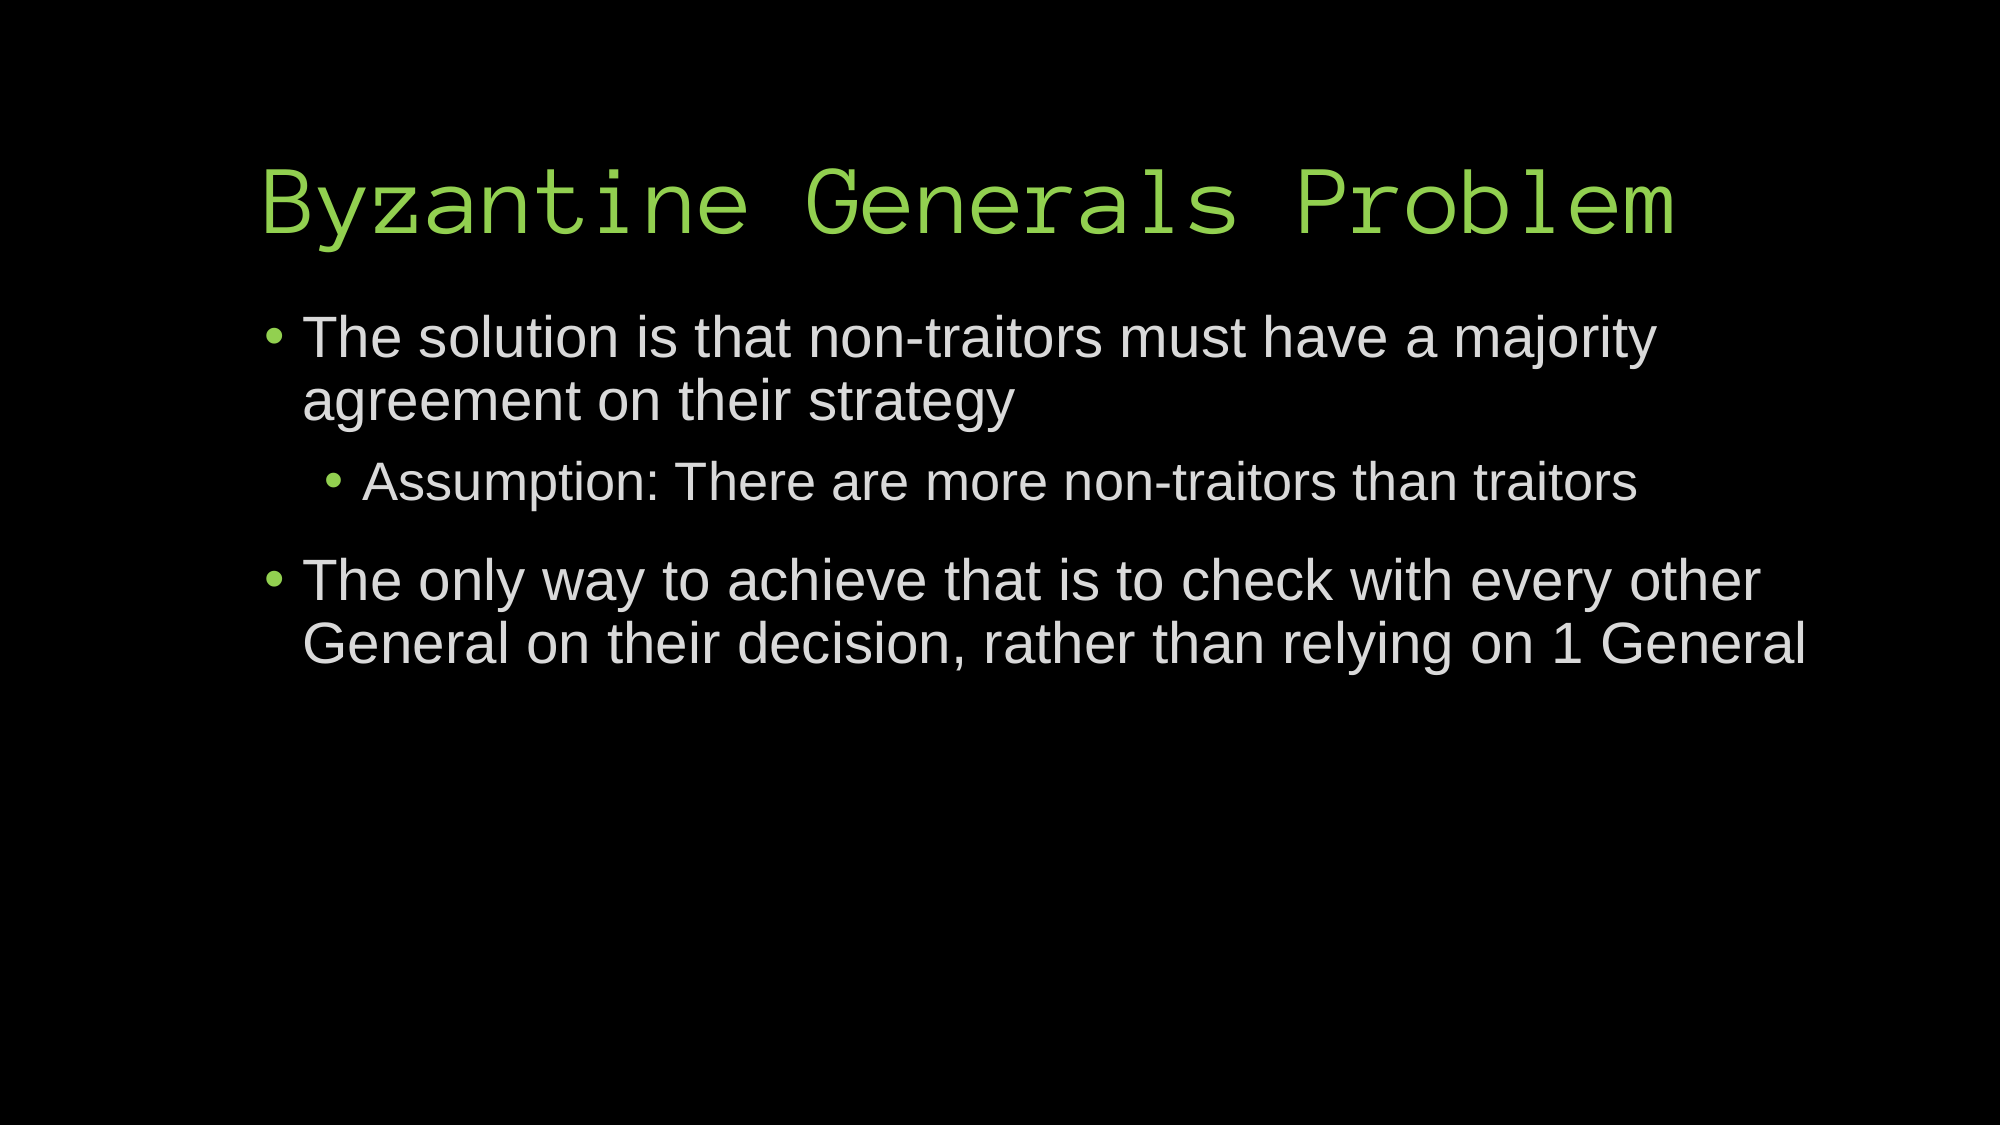

# Byzantine Generals Problem
The solution is that non-traitors must have a majority agreement on their strategy
Assumption: There are more non-traitors than traitors
The only way to achieve that is to check with every other General on their decision, rather than relying on 1 General